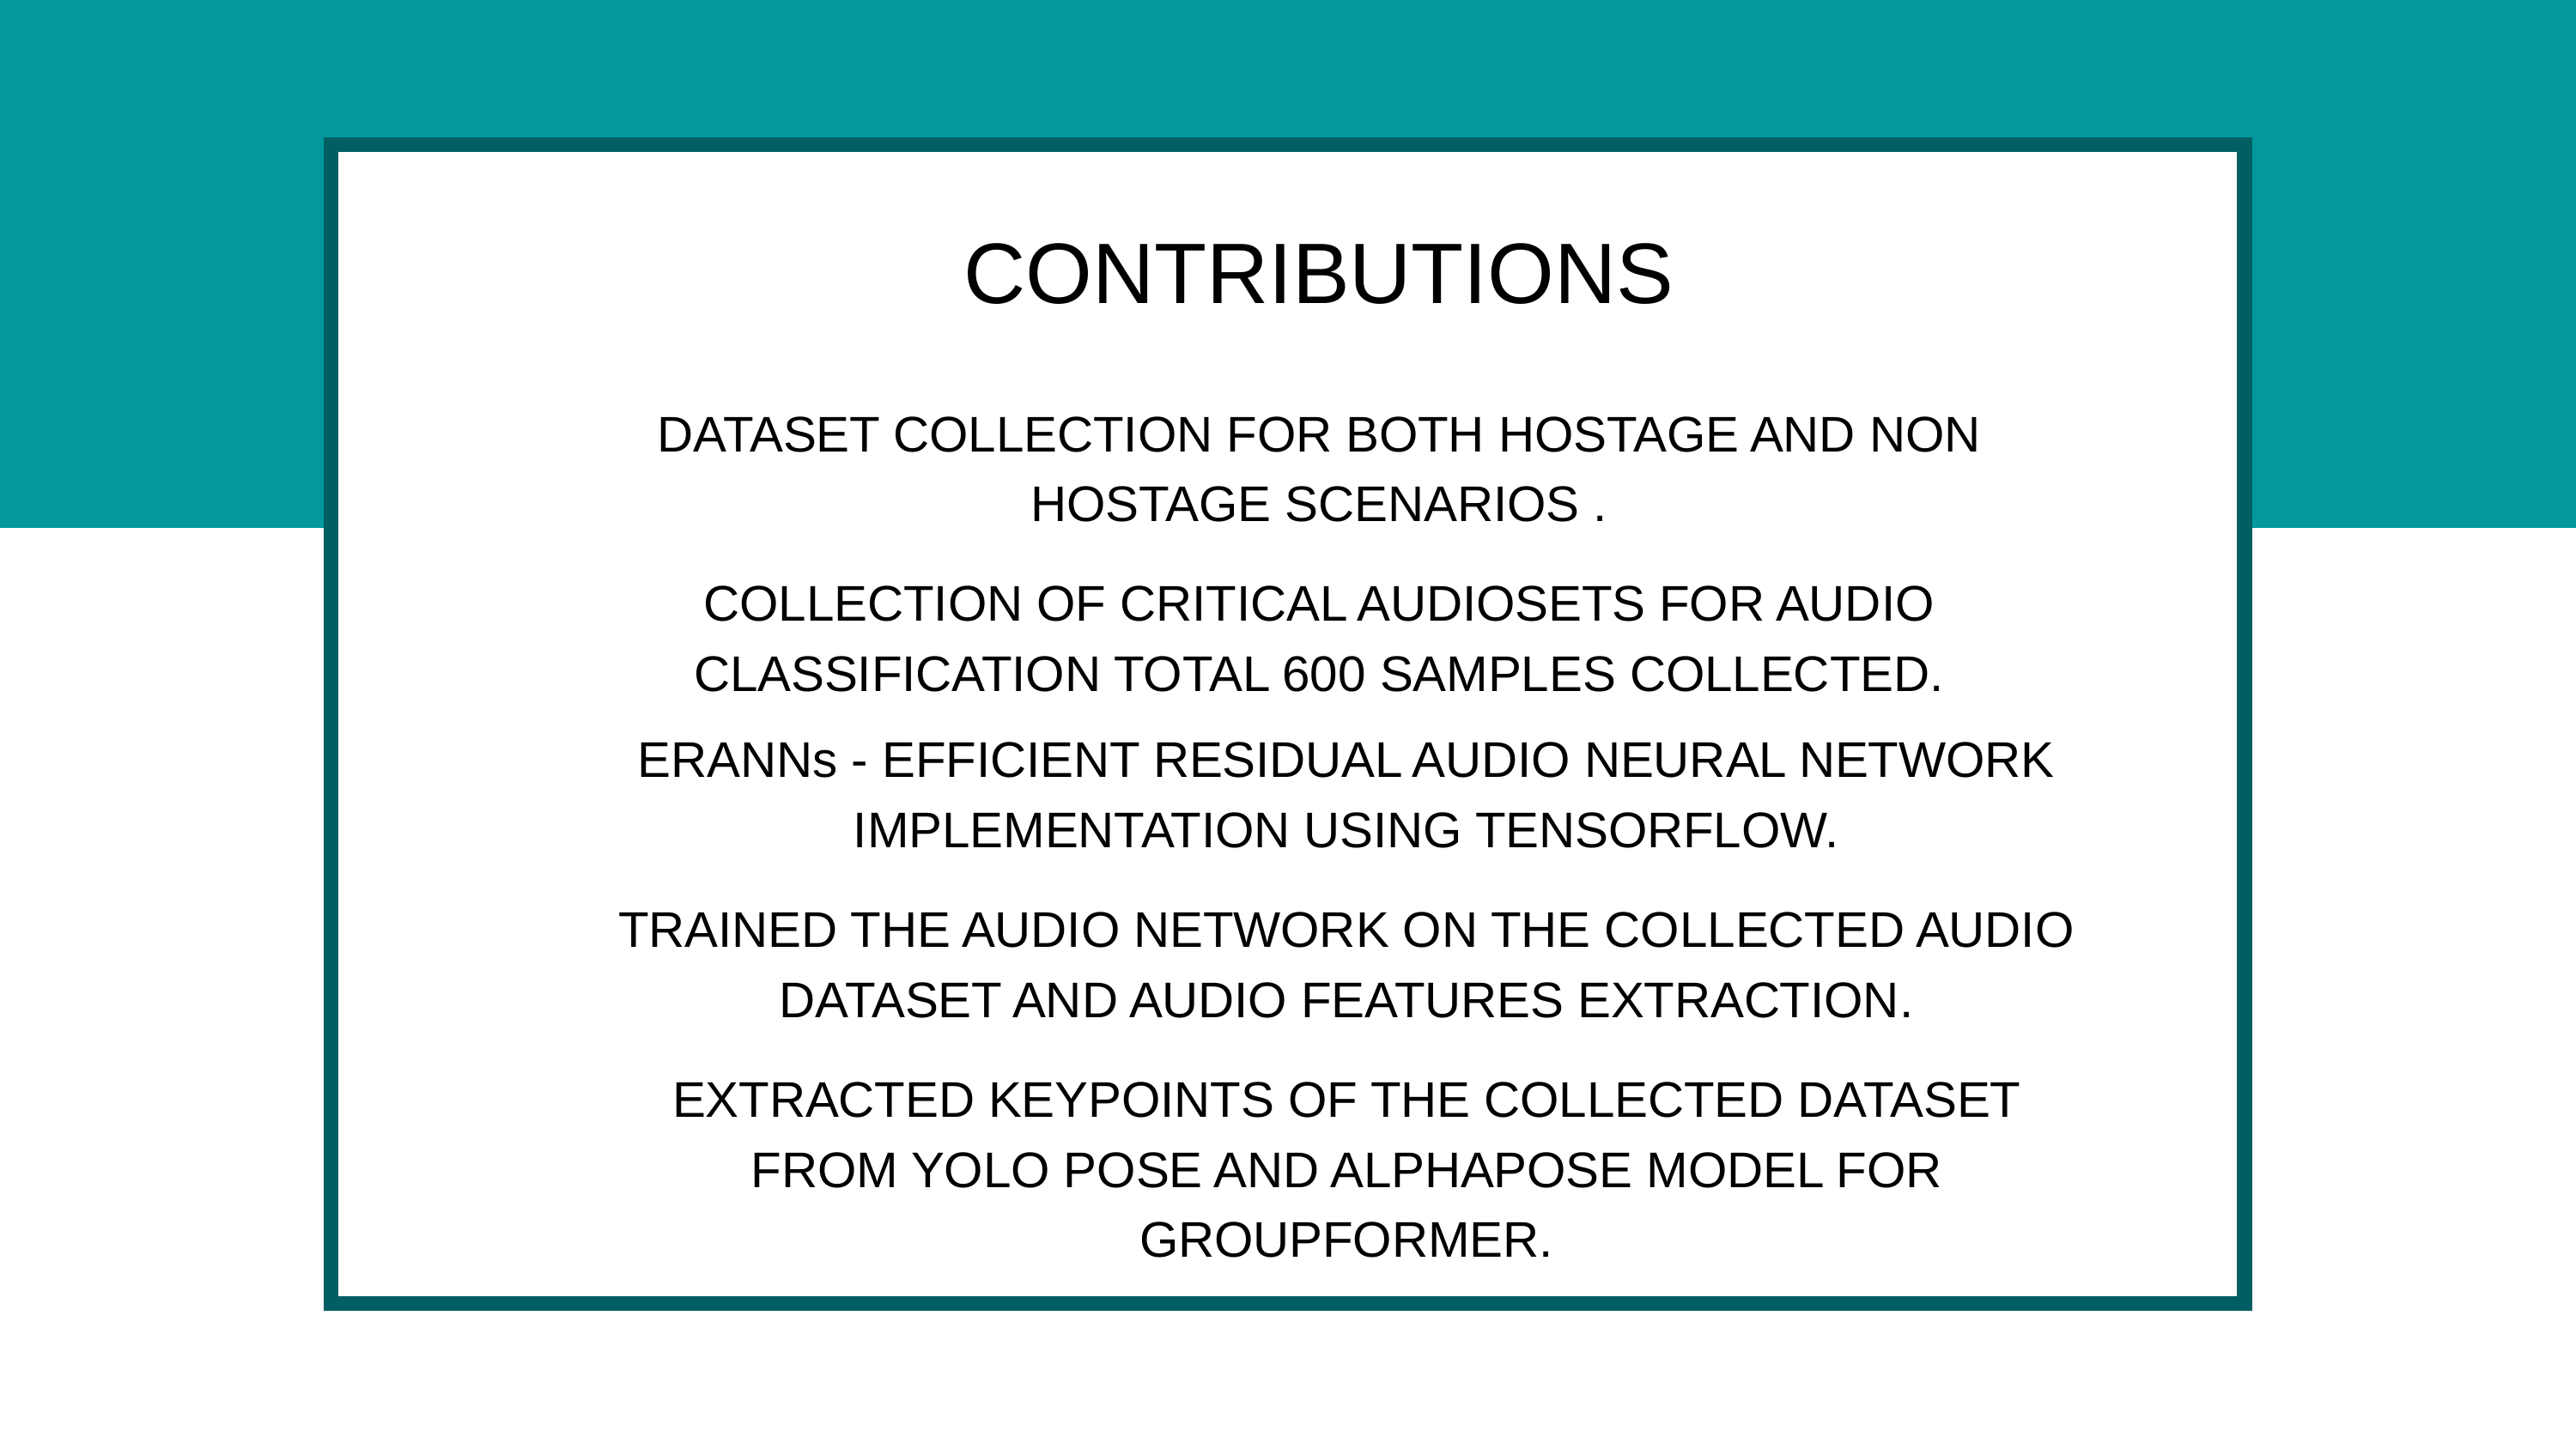

CONTRIBUTIONS
DATASET COLLECTION FOR BOTH HOSTAGE AND NON HOSTAGE SCENARIOS .
COLLECTION OF CRITICAL AUDIOSETS FOR AUDIO CLASSIFICATION TOTAL 600 SAMPLES COLLECTED.
ERANNs - EFFICIENT RESIDUAL AUDIO NEURAL NETWORK IMPLEMENTATION USING TENSORFLOW.
TRAINED THE AUDIO NETWORK ON THE COLLECTED AUDIO DATASET AND AUDIO FEATURES EXTRACTION.
EXTRACTED KEYPOINTS OF THE COLLECTED DATASET FROM YOLO POSE AND ALPHAPOSE MODEL FOR GROUPFORMER.